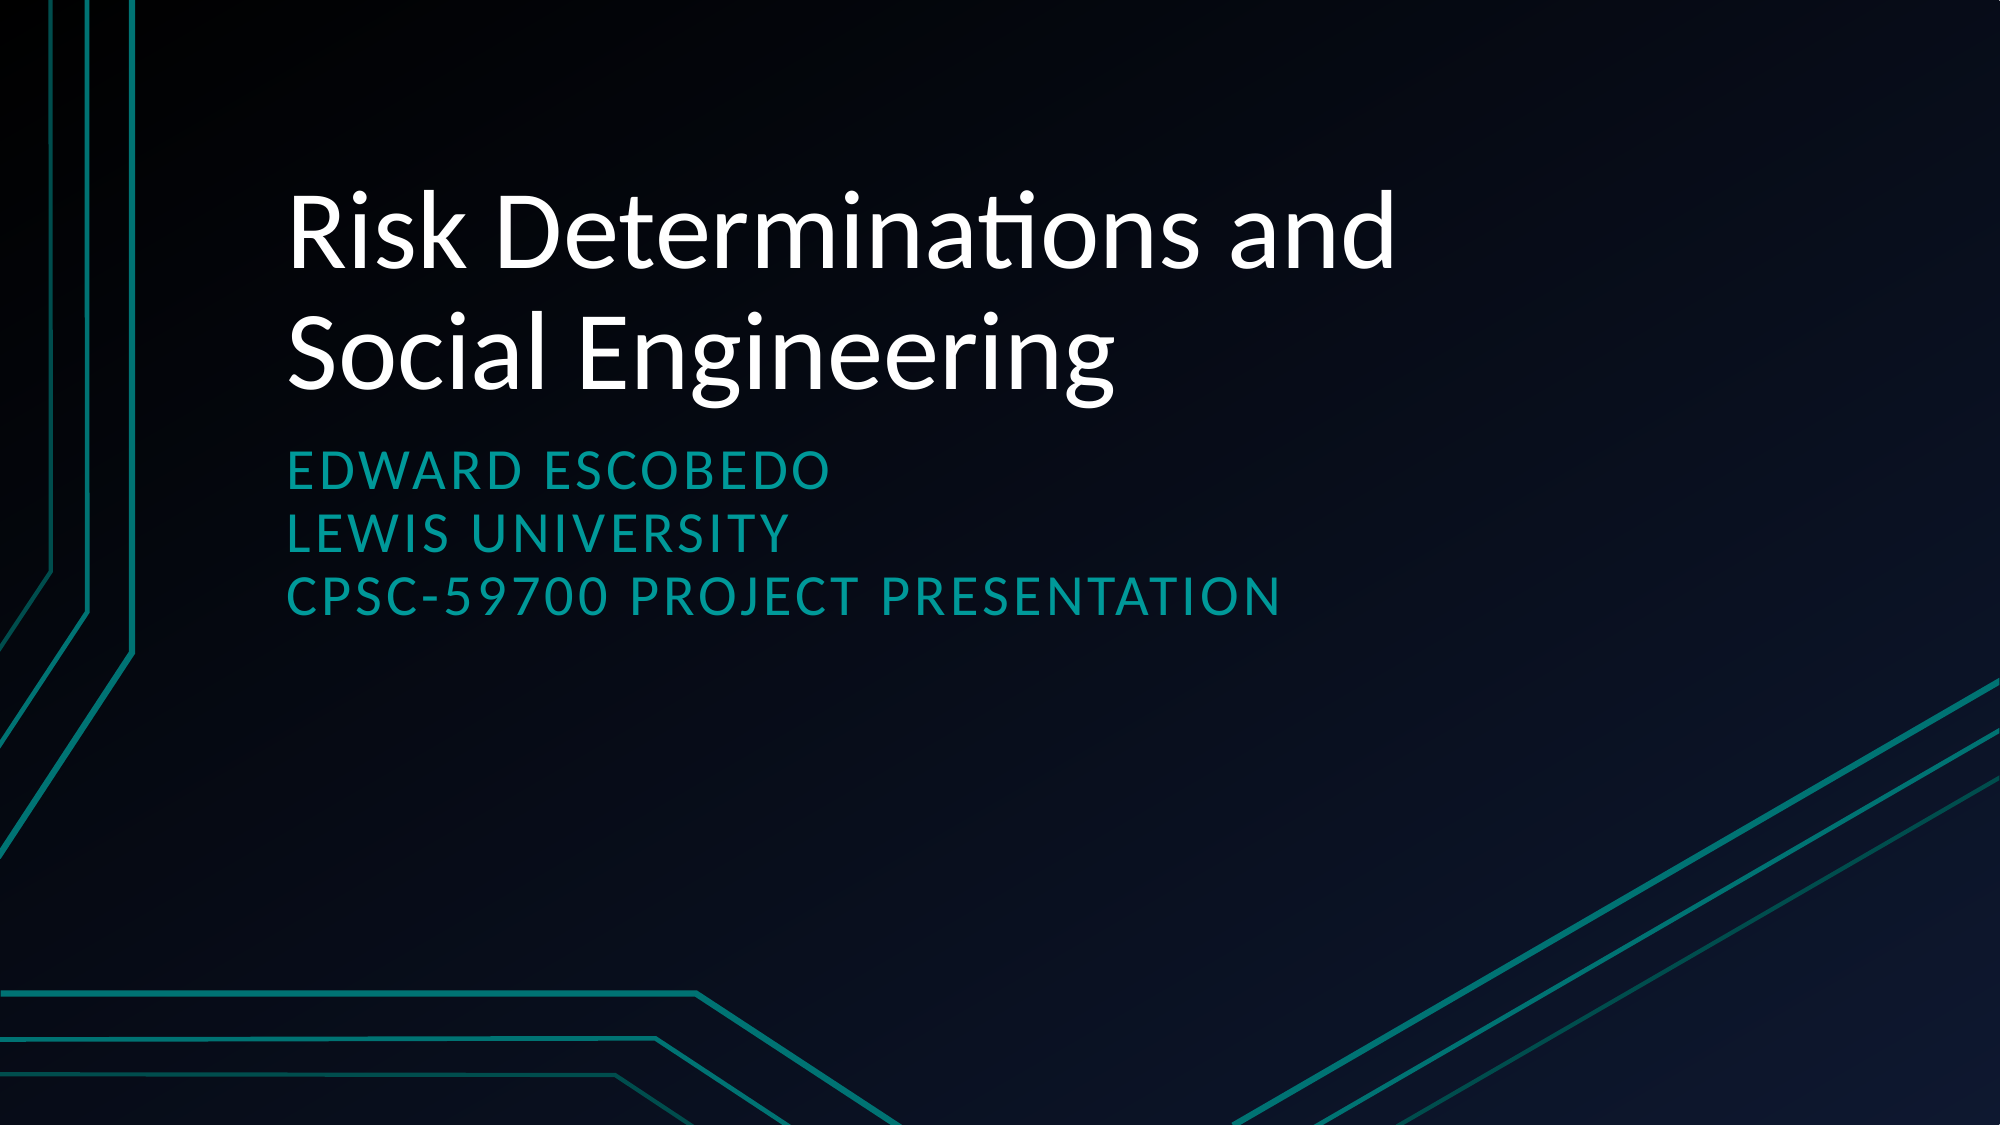

# Risk Determinations and Social Engineering
Edward Escobedo
Lewis University
CPsc-59700 Project Presentation